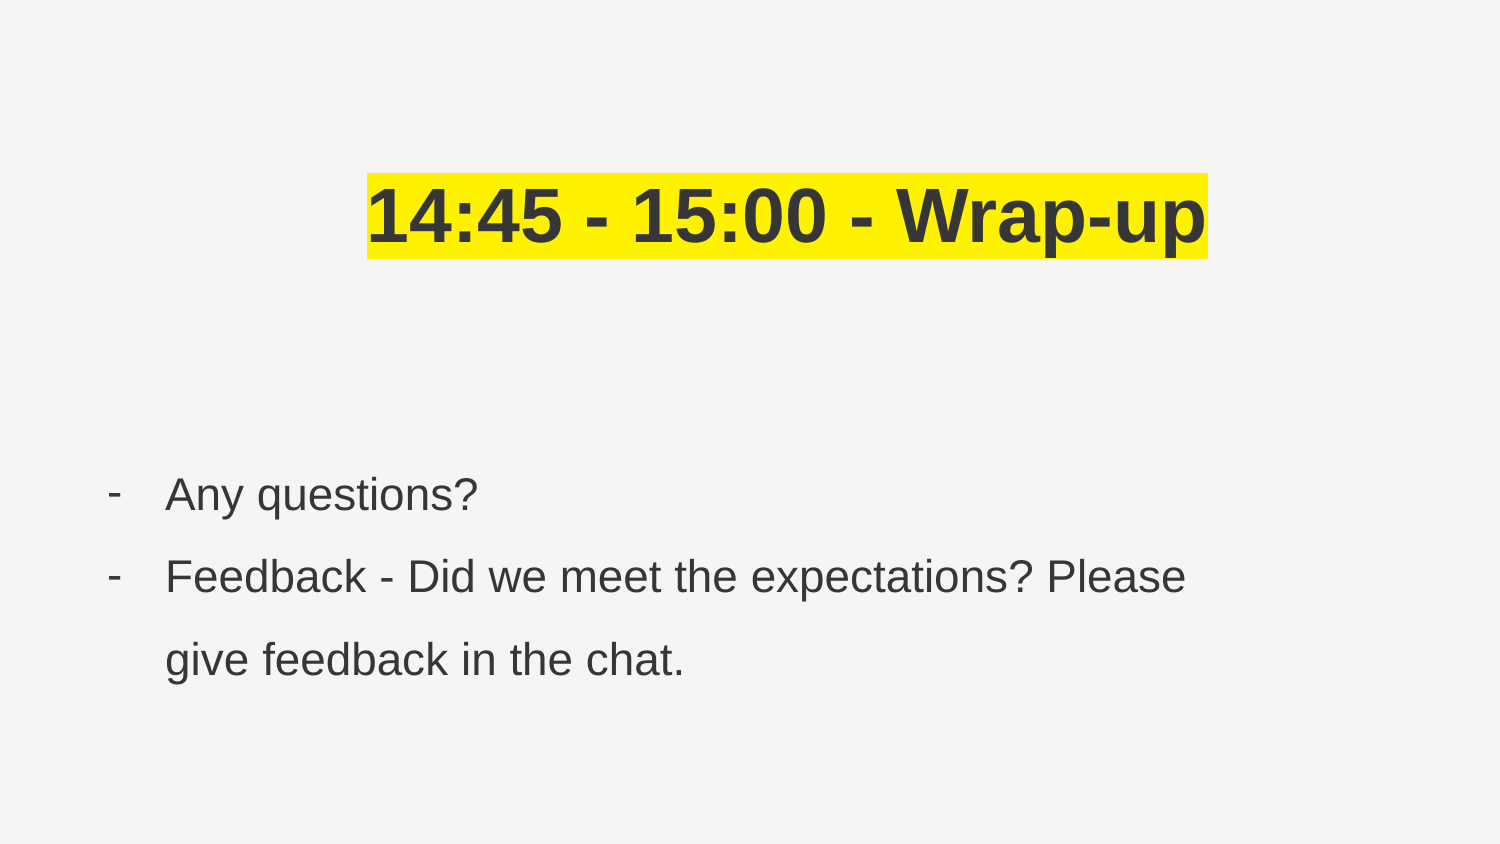

14:45 - 15:00 - Wrap-up
Any questions?
Feedback - Did we meet the expectations? Please give feedback in the chat.